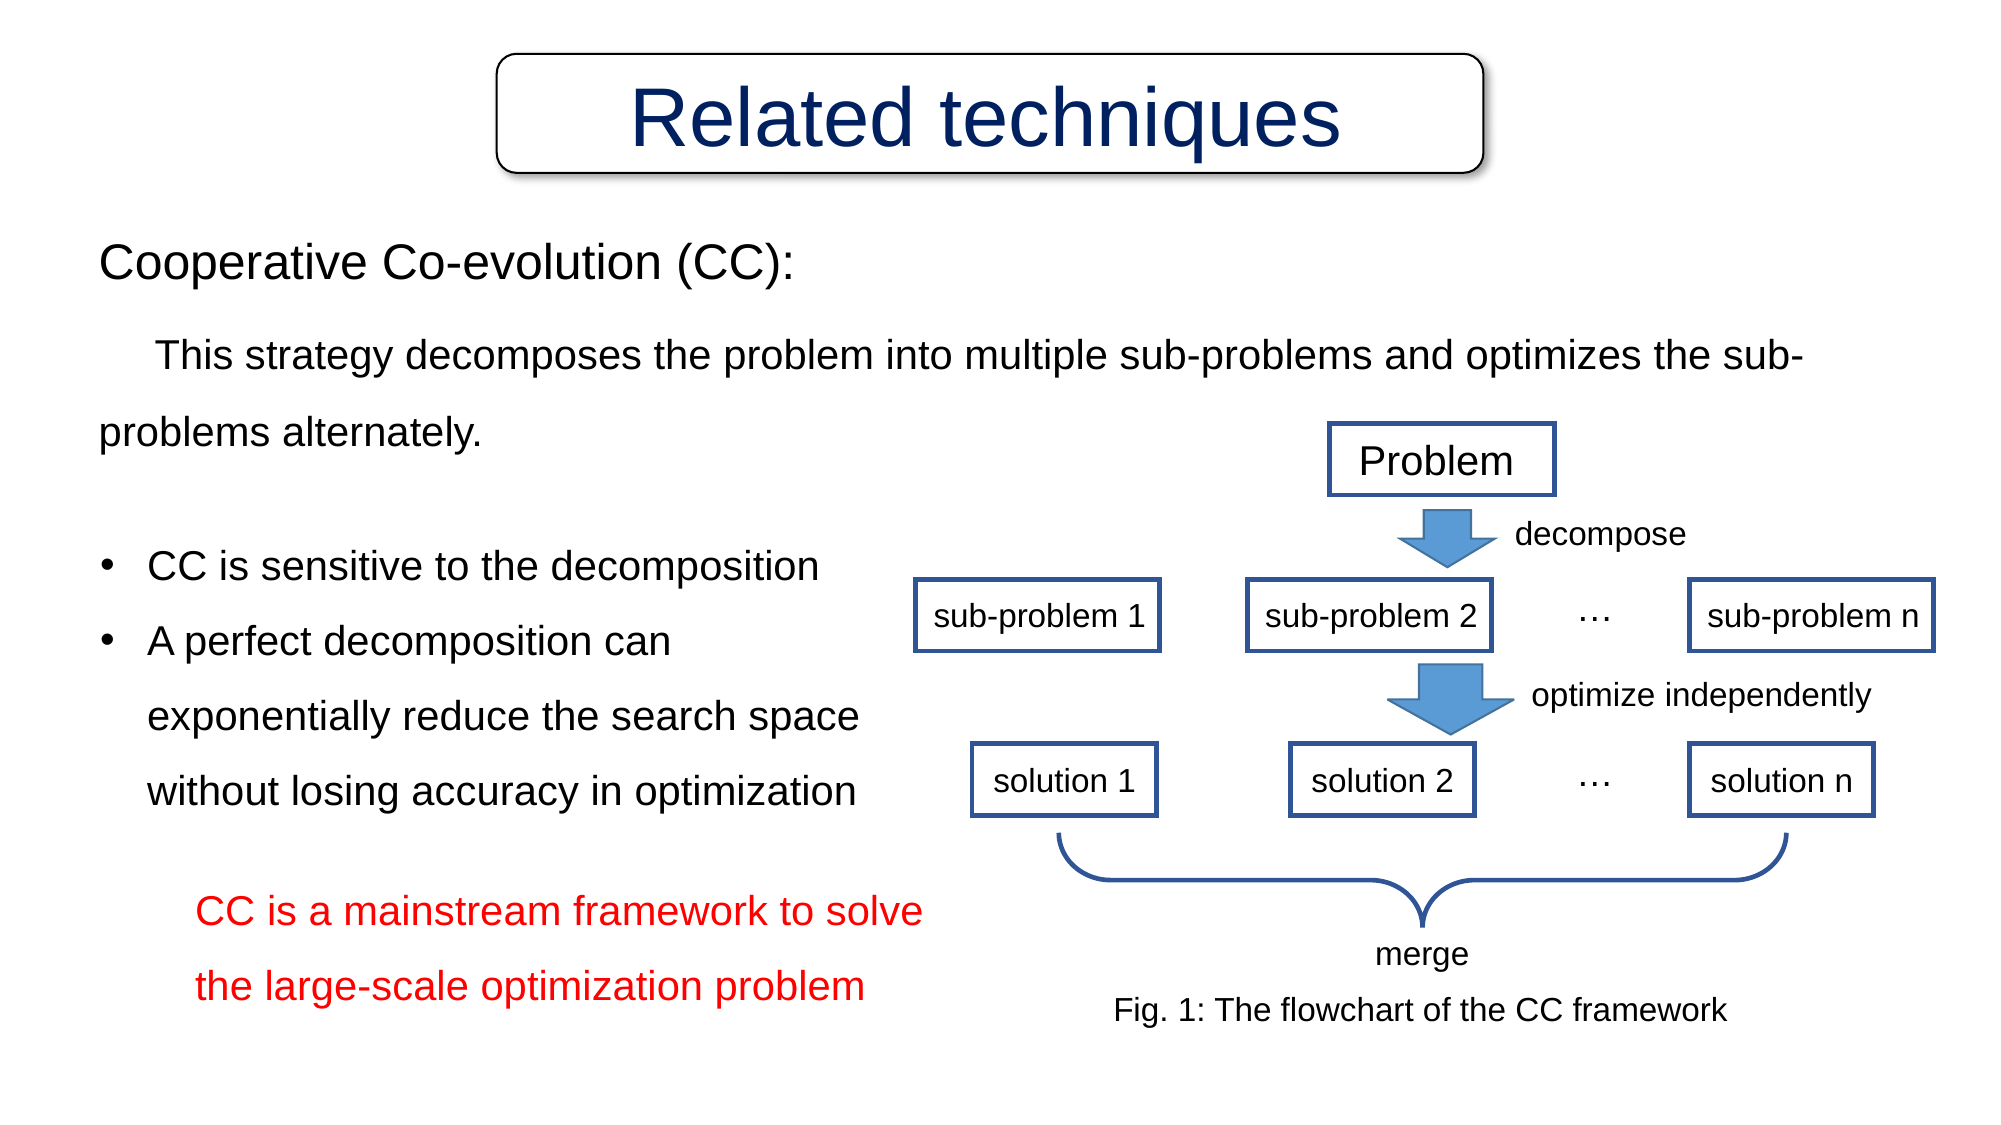

Related techniques
Cooperative Co-evolution (CC):
    This strategy decomposes the problem into multiple sub-problems and optimizes the sub-problems alternately.

Problem
decompose

…

sub-problem 1

sub-problem 2

sub-problem n

optimize independently
…

solution n

solution 1

solution 2
merge
CC is sensitive to the decomposition
A perfect decomposition can exponentially reduce the search space without losing accuracy in optimization
CC is a mainstream framework to solve the large-scale optimization problem
Fig. 1: The flowchart of the CC framework